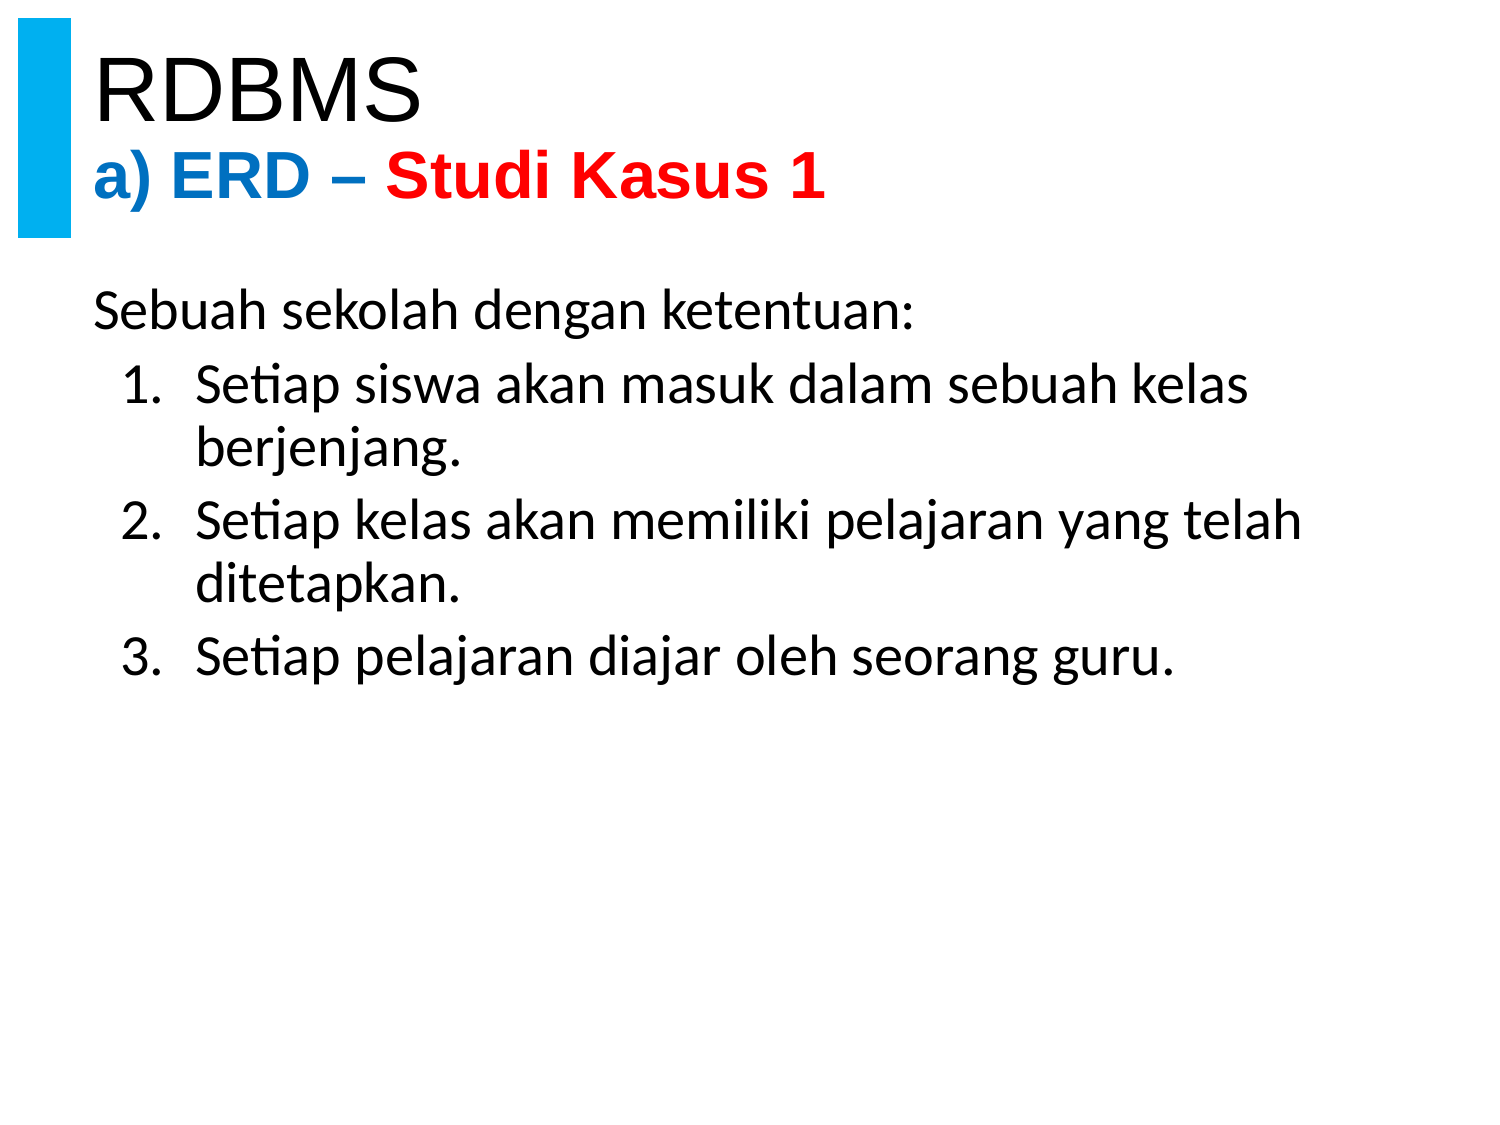

# RDBMS a) ERD – Studi Kasus 1
Sebuah sekolah dengan ketentuan:
Setiap siswa akan masuk dalam sebuah kelas berjenjang.
Setiap kelas akan memiliki pelajaran yang telah ditetapkan.
Setiap pelajaran diajar oleh seorang guru.